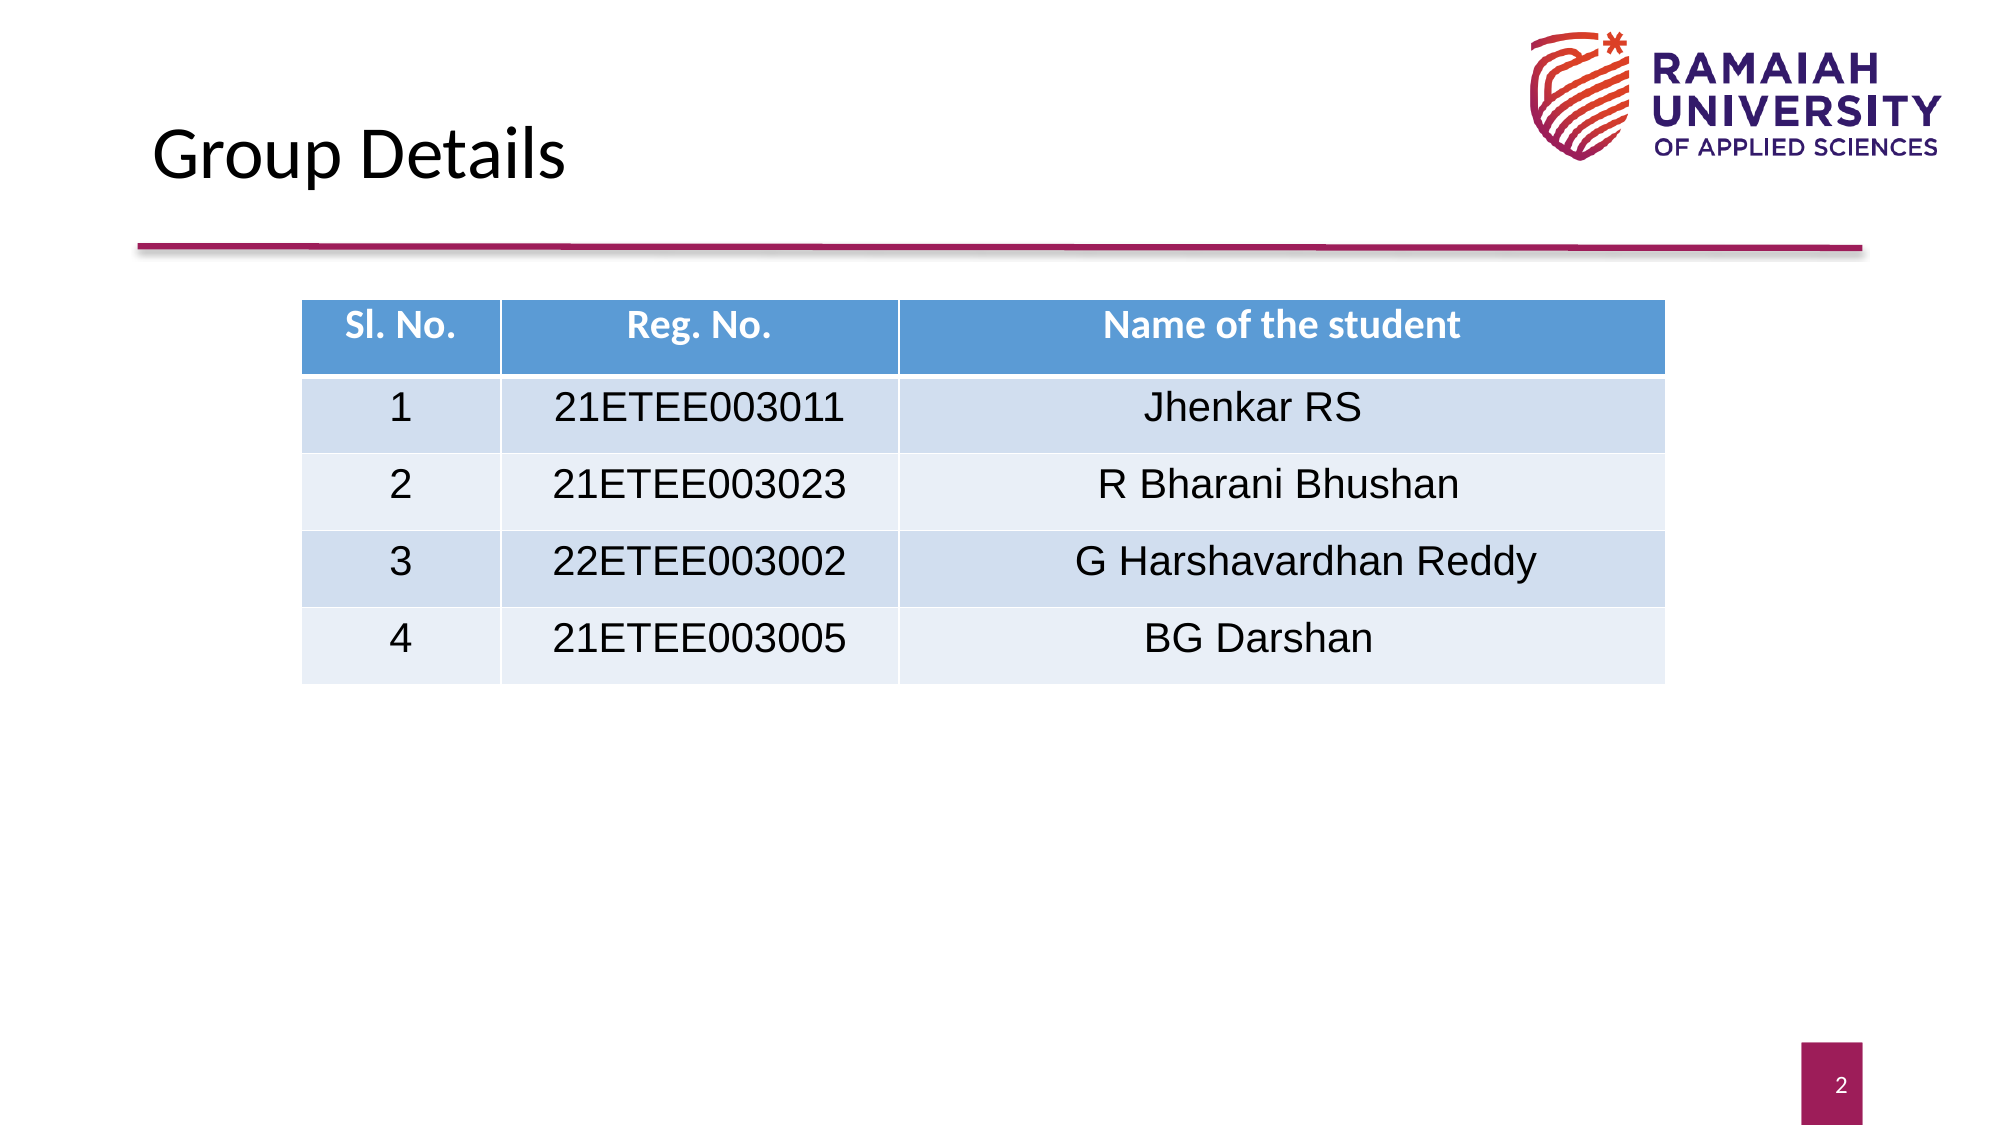

# Group Details
| Sl. No. | Reg. No. | Name of the student |
| --- | --- | --- |
| 1 | 21ETEE003011 | Jhenkar RS |
| 2 | 21ETEE003023 | R Bharani Bhushan |
| 3 | 22ETEE003002 | G Harshavardhan Reddy |
| 4 | 21ETEE003005 | BG Darshan |